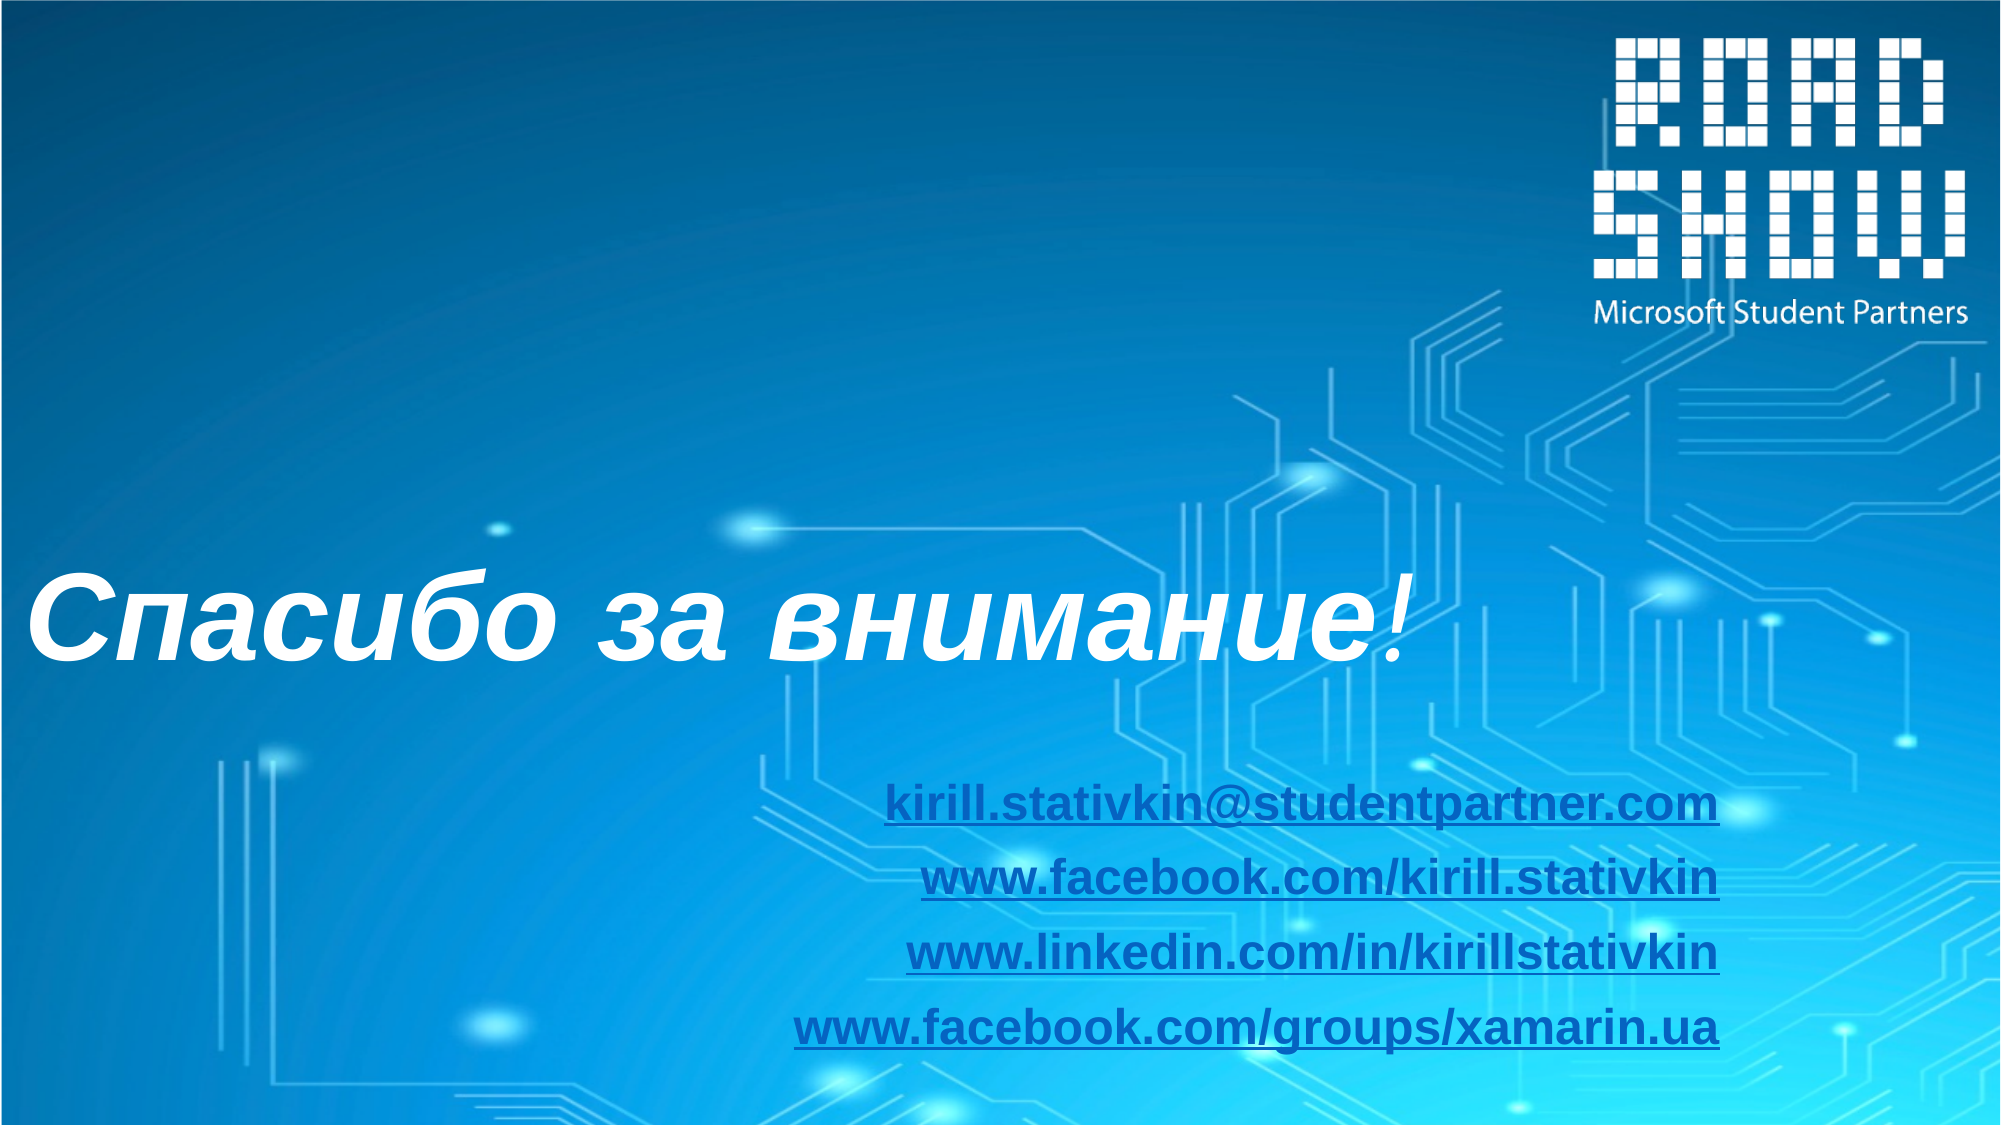

# Спасибо за внимание!
kirill.stativkin@studentpartner.com
www.facebook.com/kirill.stativkin
www.linkedin.com/in/kirillstativkin
www.facebook.com/groups/xamarin.ua